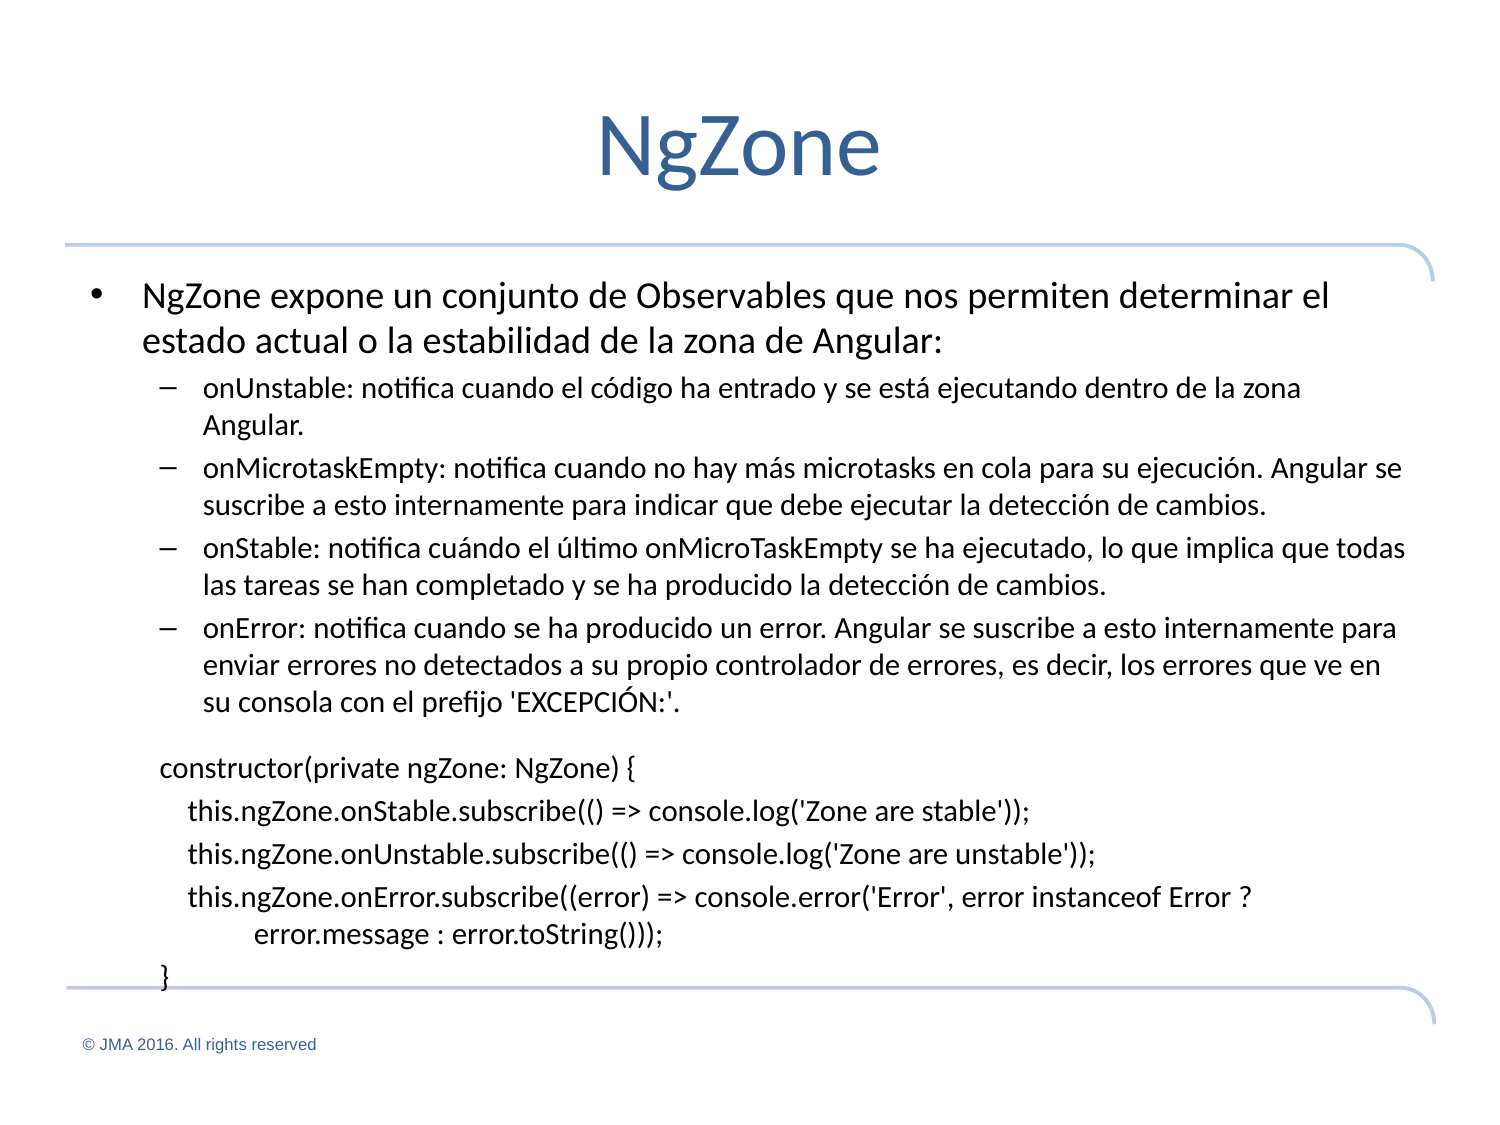

# NgZone
NgZone expone un conjunto de Observables que nos permiten determinar el estado actual o la estabilidad de la zona de Angular:
onUnstable: notifica cuando el código ha entrado y se está ejecutando dentro de la zona Angular.
onMicrotaskEmpty: notifica cuando no hay más microtasks en cola para su ejecución. Angular se suscribe a esto internamente para indicar que debe ejecutar la detección de cambios.
onStable: notifica cuándo el último onMicroTaskEmpty se ha ejecutado, lo que implica que todas las tareas se han completado y se ha producido la detección de cambios.
onError: notifica cuando se ha producido un error. Angular se suscribe a esto internamente para enviar errores no detectados a su propio controlador de errores, es decir, los errores que ve en su consola con el prefijo 'EXCEPCIÓN:'.

constructor(private ngZone: NgZone) {
    this.ngZone.onStable.subscribe(() => console.log('Zone are stable'));
    this.ngZone.onUnstable.subscribe(() => console.log('Zone are unstable'));
    this.ngZone.onError.subscribe((error) => console.error('Error', error instanceof Error ? error.message : error.toString()));
}